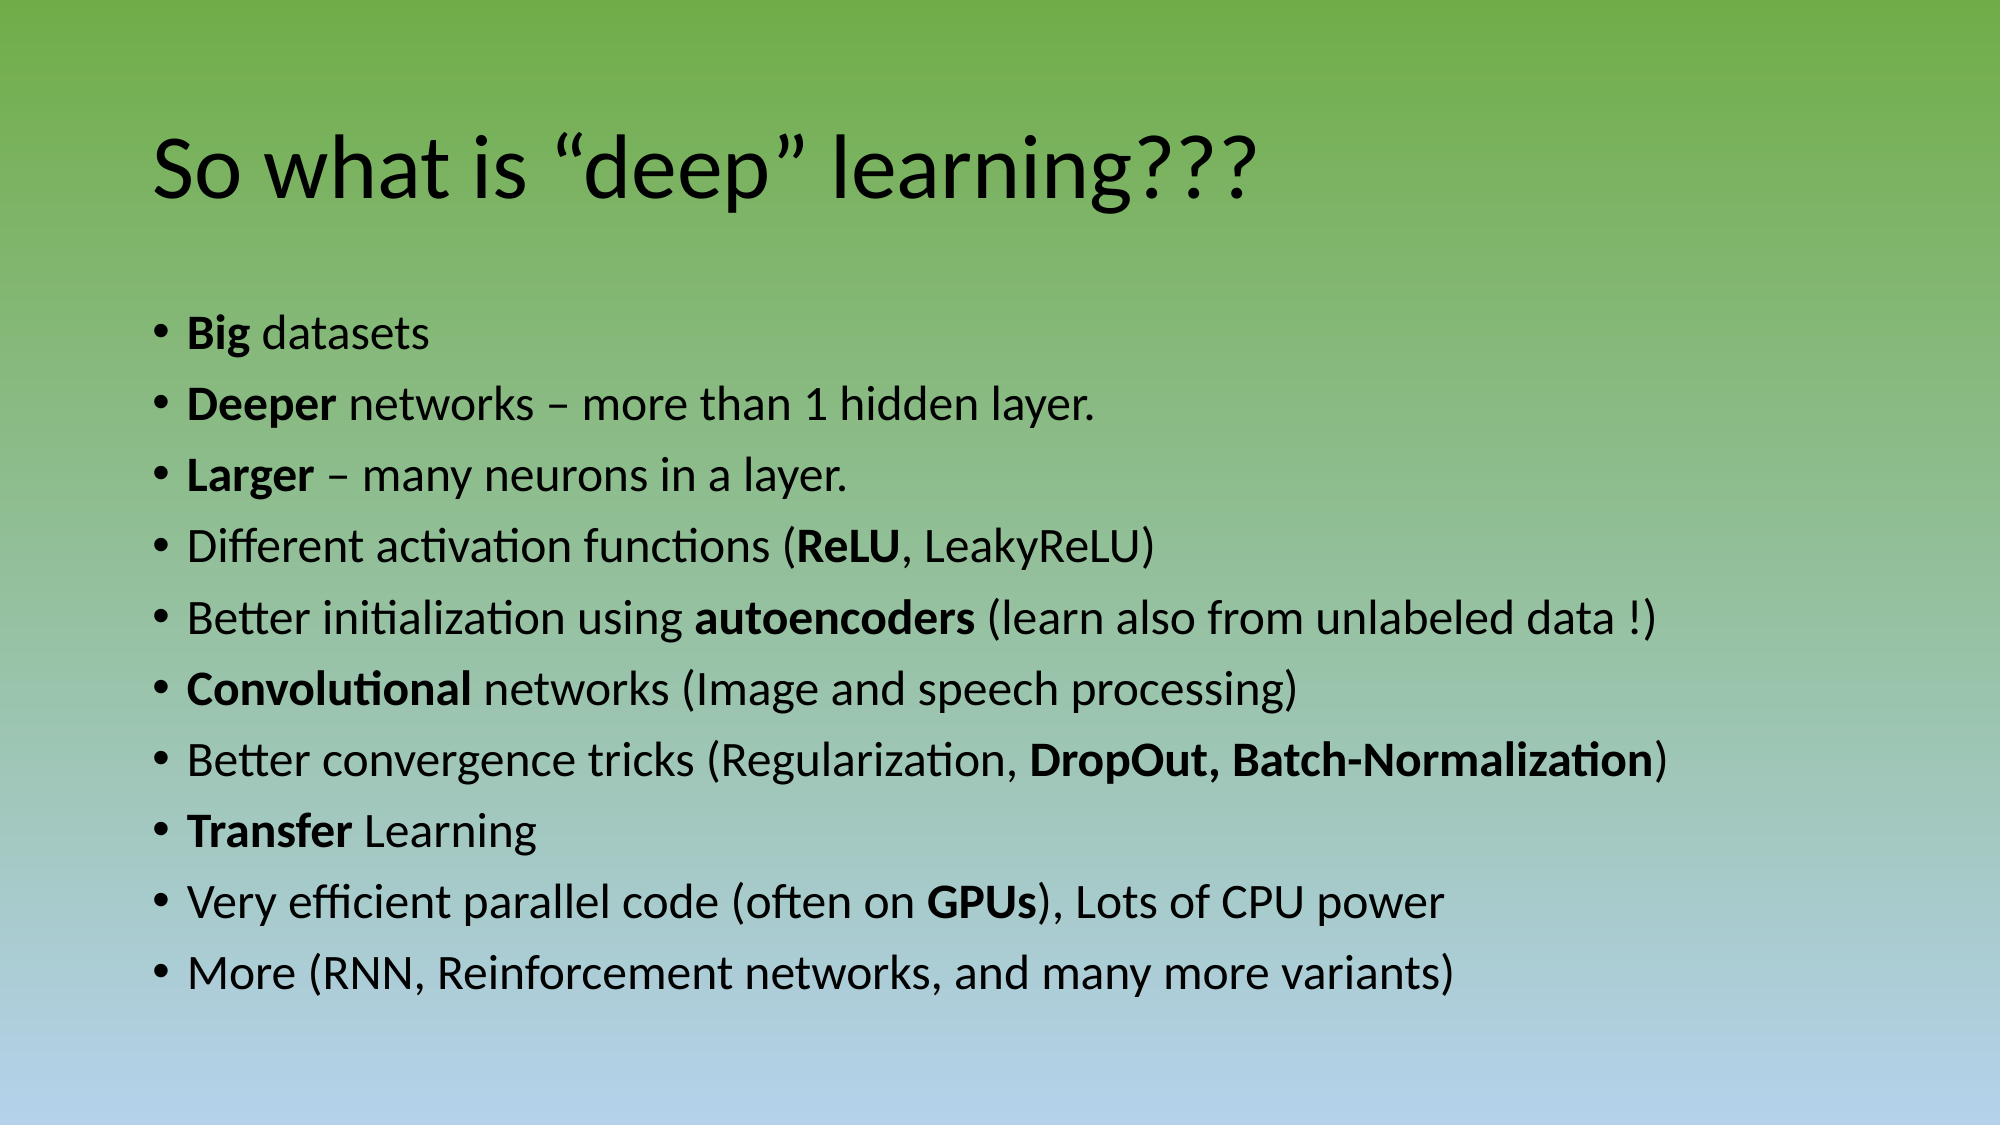

# So what is “deep” learning???
Big datasets
Deeper networks – more than 1 hidden layer.
Larger – many neurons in a layer.
Different activation functions (ReLU, LeakyReLU)
Better initialization using autoencoders (learn also from unlabeled data !)
Convolutional networks (Image and speech processing)
Better convergence tricks (Regularization, DropOut, Batch-Normalization)
Transfer Learning
Very efficient parallel code (often on GPUs), Lots of CPU power
More (RNN, Reinforcement networks, and many more variants)